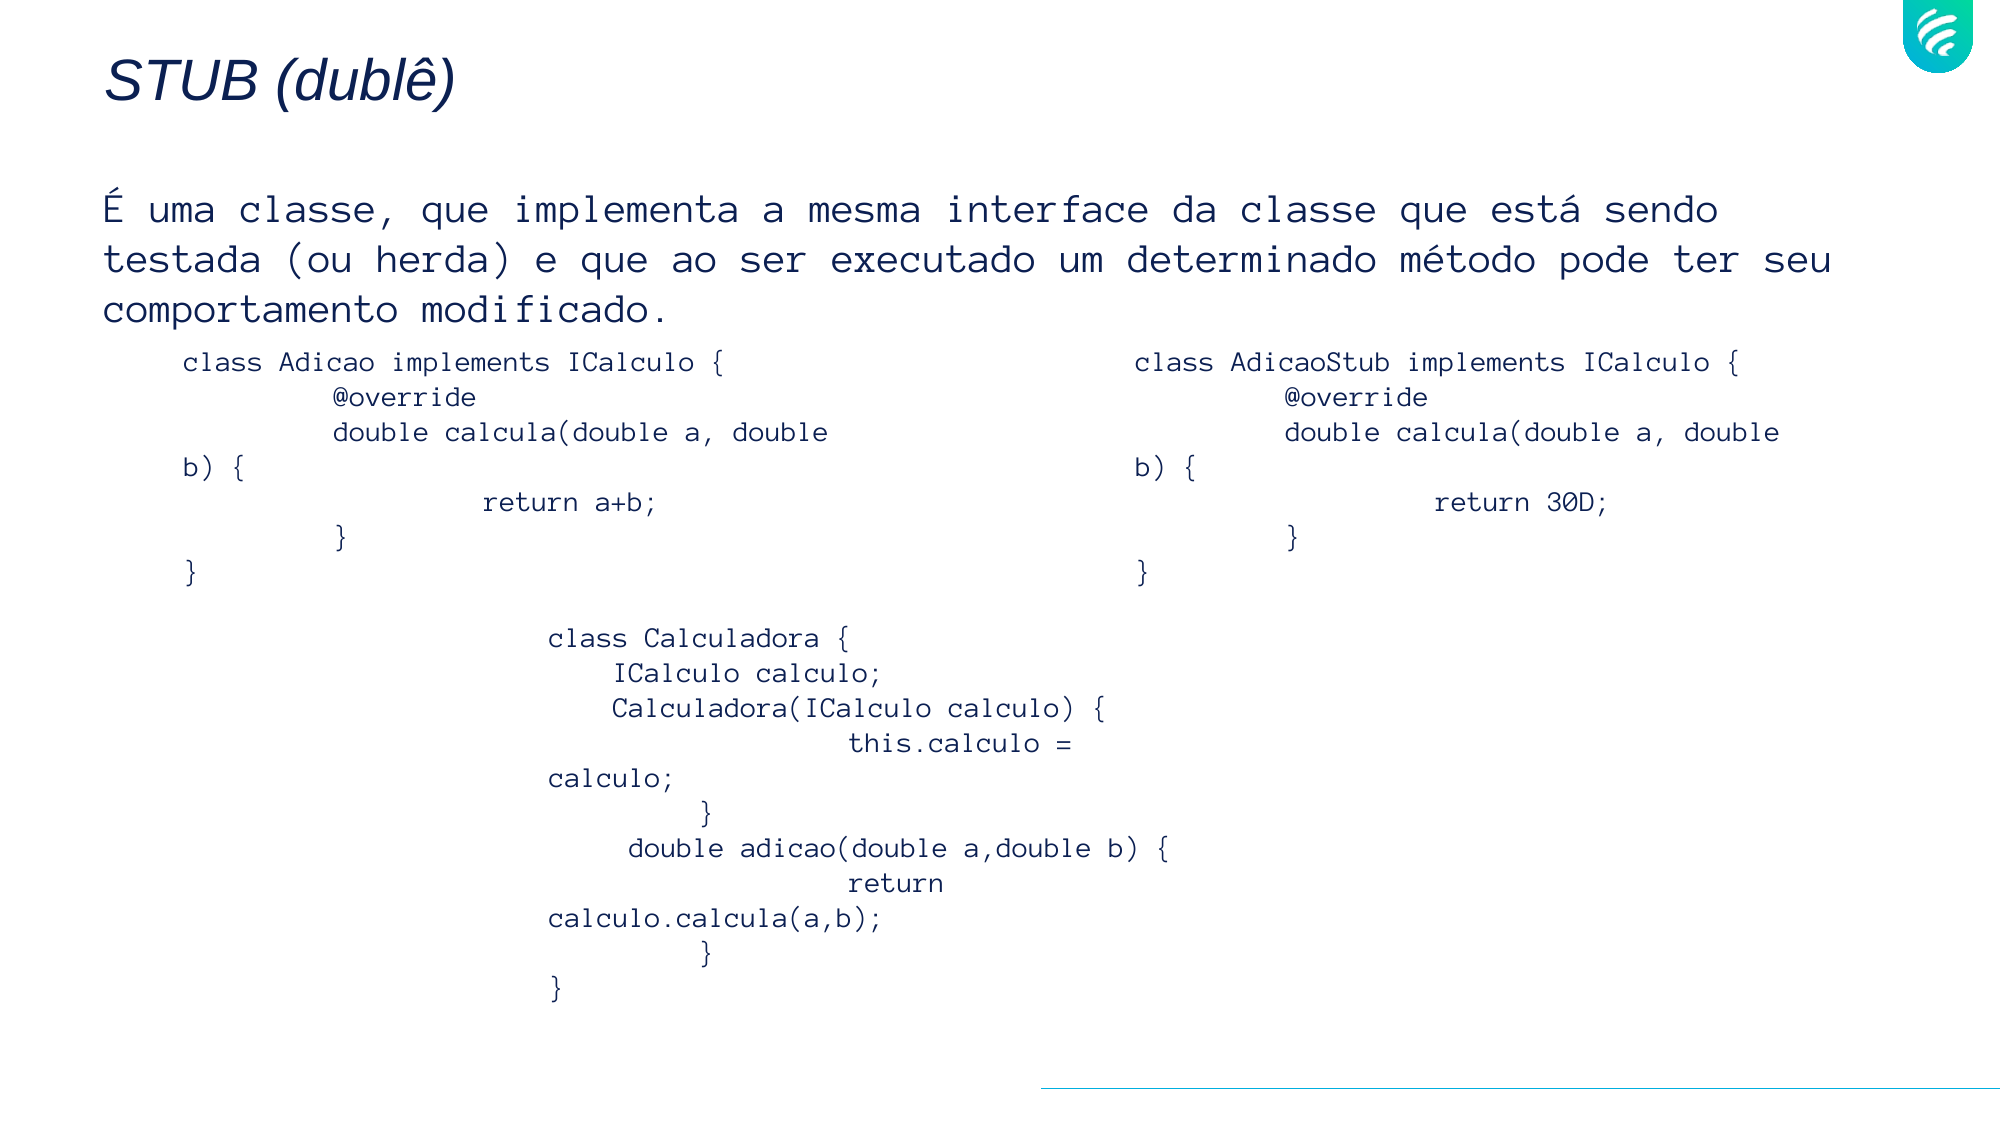

# STUB (dublê)
É uma classe, que implementa a mesma interface da classe que está sendo testada (ou herda) e que ao ser executado um determinado método pode ter seu comportamento modificado.

class AdicaoStub implements ICalculo {
	@override
	double calcula(double a, double b) {
		return 30D;
	}
}
class Adicao implements ICalculo {
	@override
	double calcula(double a, double b) {
		return a+b;
	}
}
class Calculadora {
    ICalculo calculo;
    Calculadora(ICalculo calculo) {
		this.calculo = calculo;
	}
     double adicao(double a,double b) {
		return calculo.calcula(a,b);
	}
}